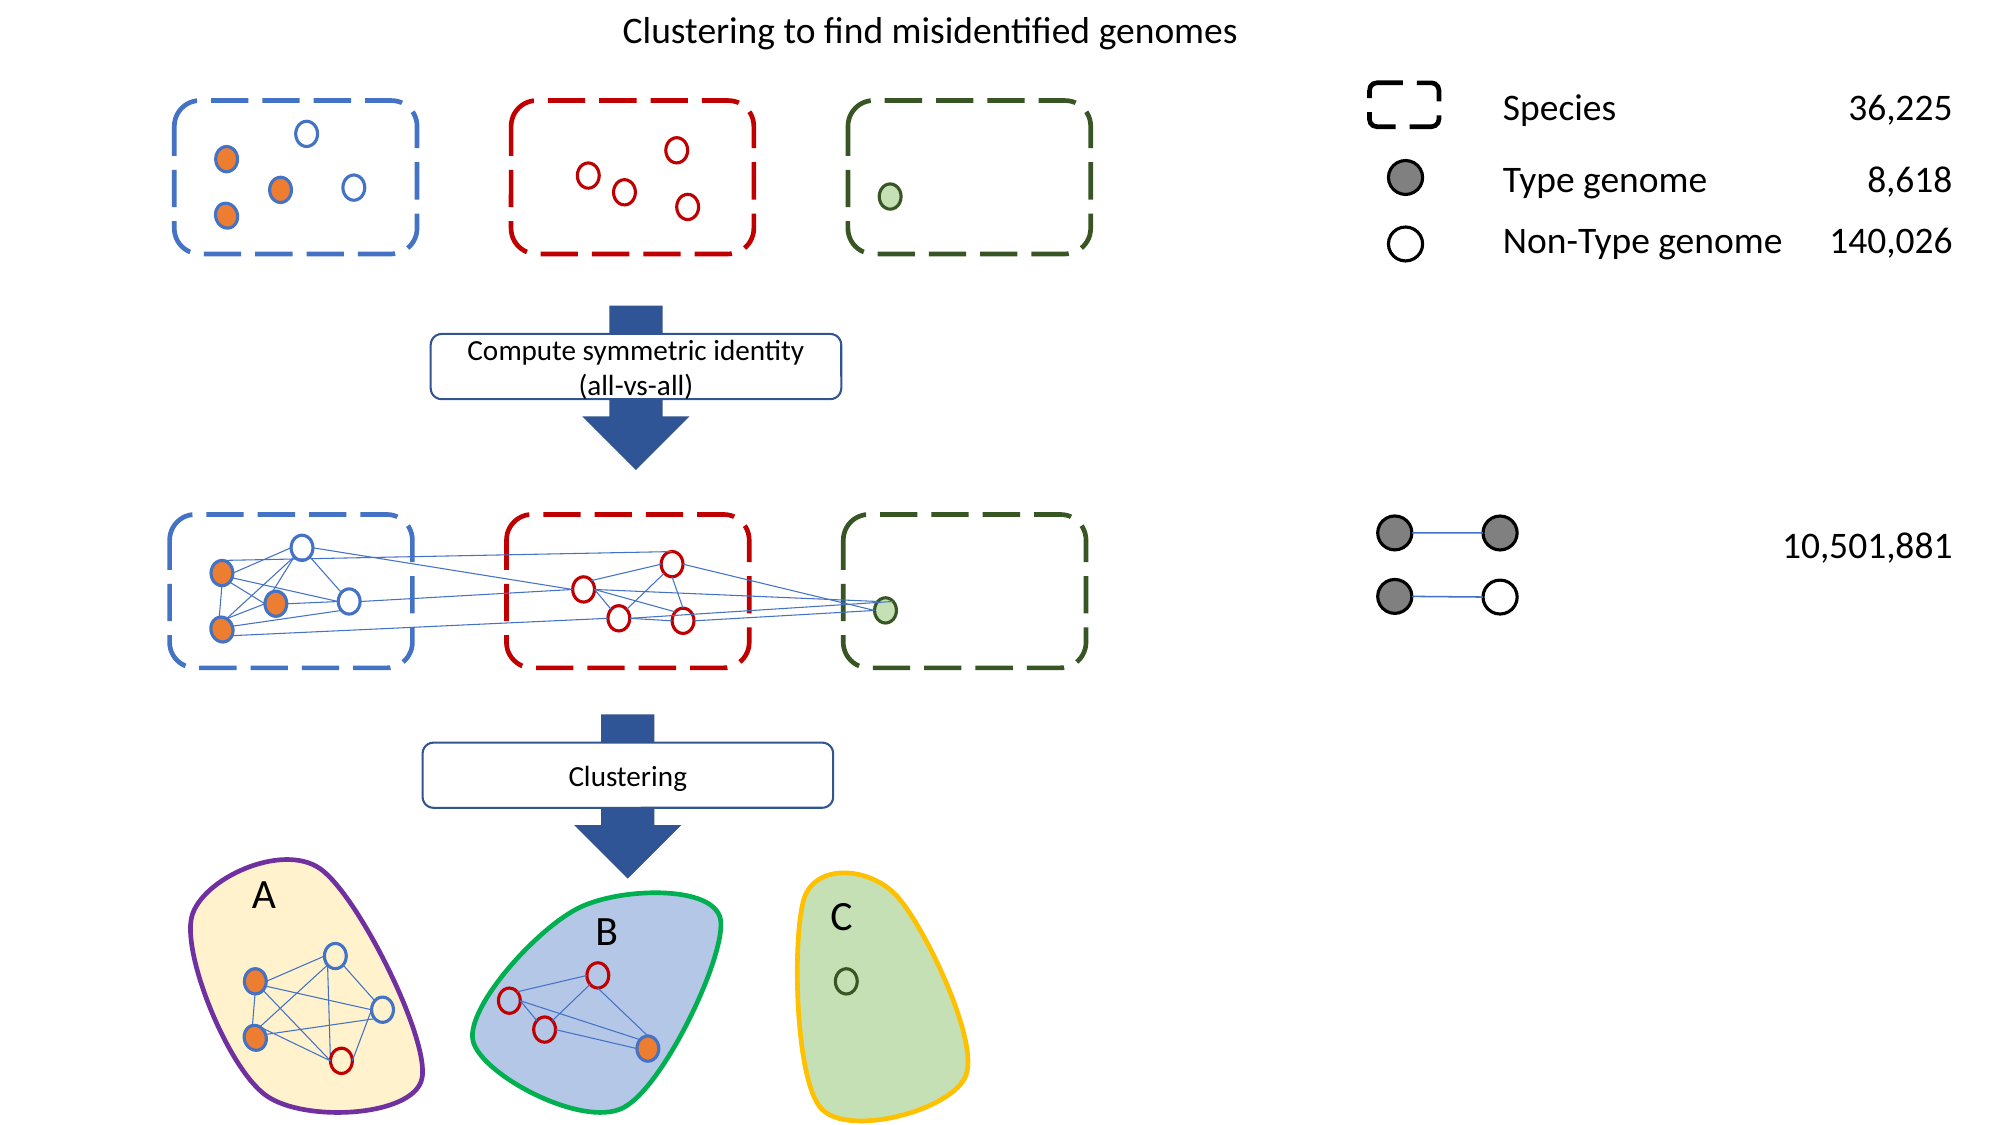

Clustering to find misidentified genomes
Species
36,225

Type genome
8,618

140,026
Non-Type genome

Compute symmetric identity (all-vs-all)

10,501,881

Clustering
A

C

B